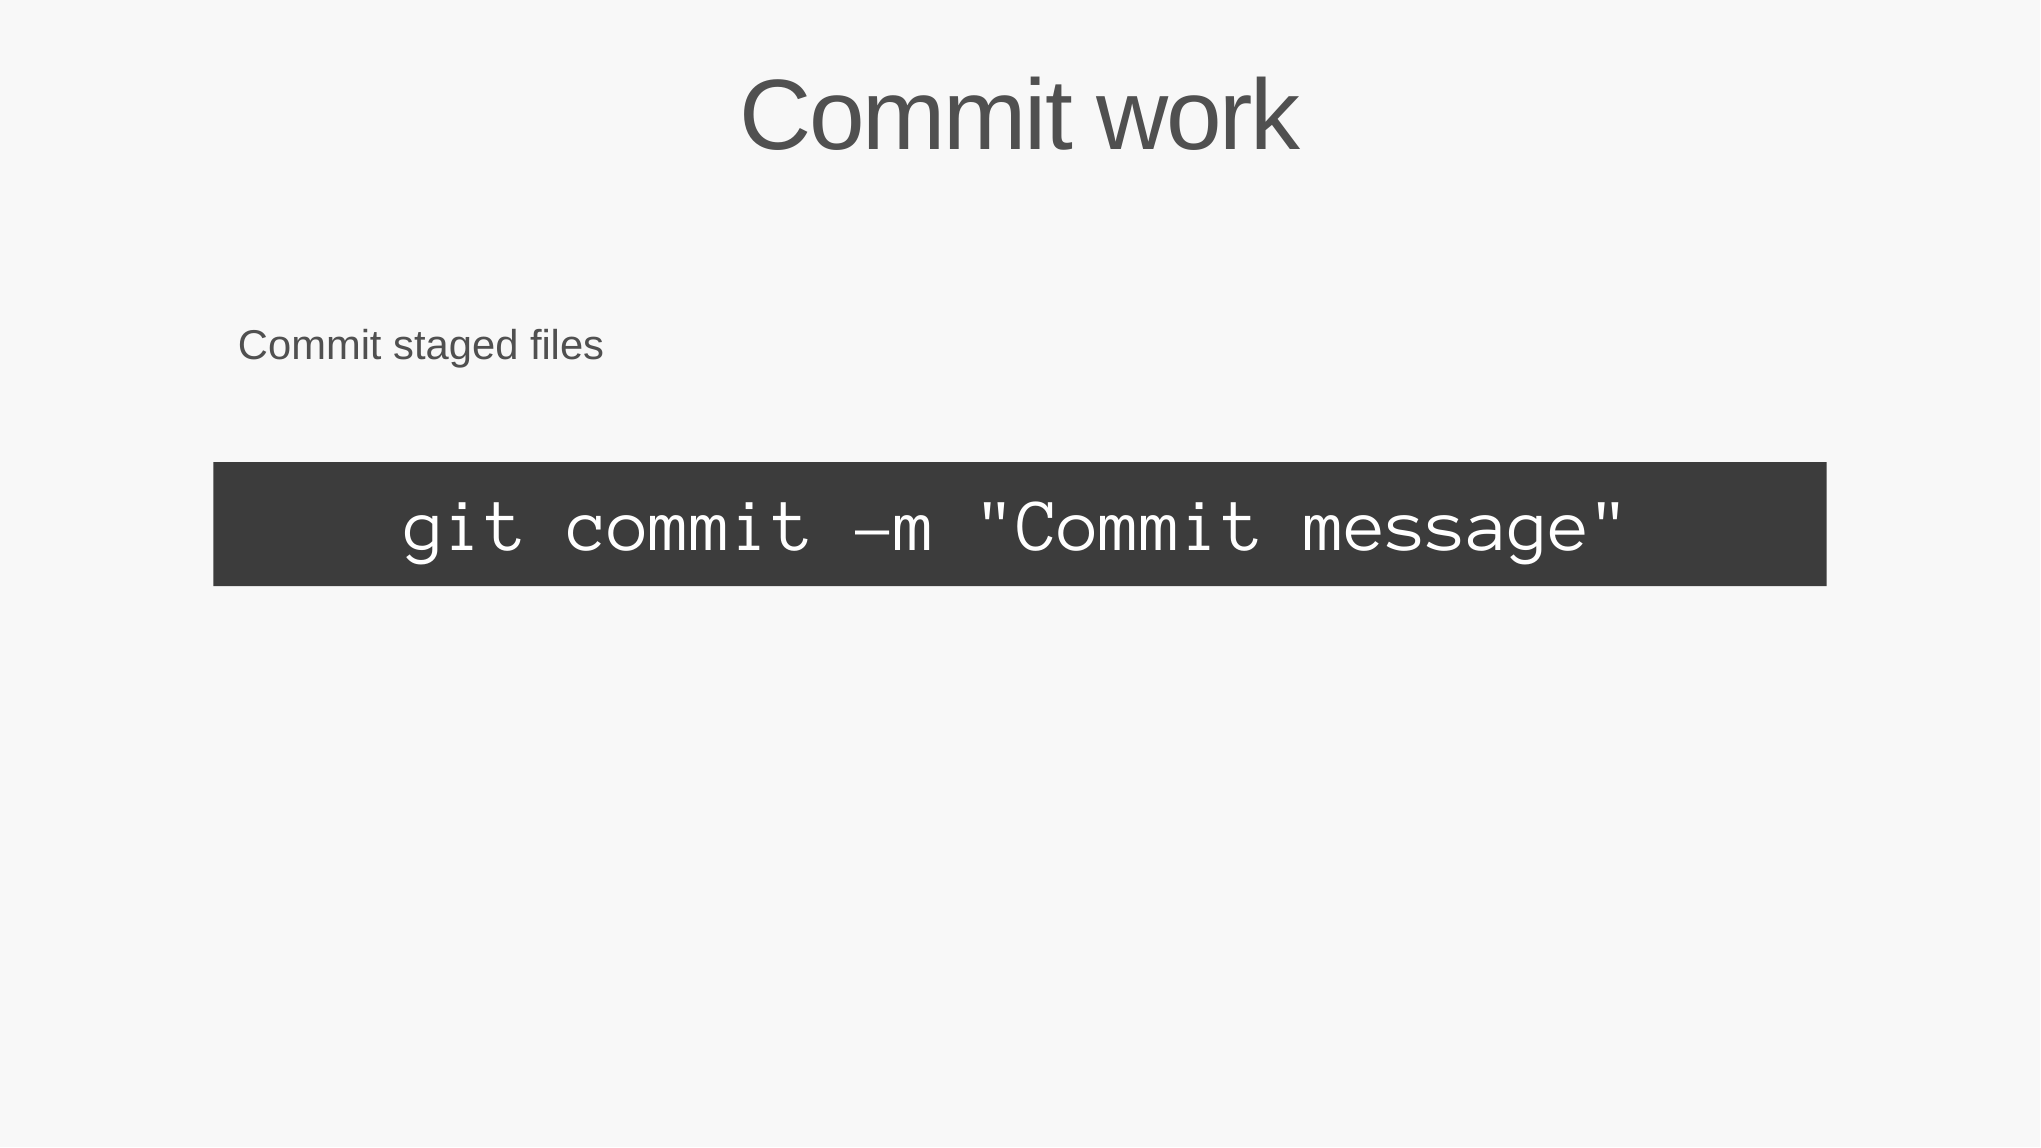

Commit work
Commit staged files
git commit –m "Commit message"